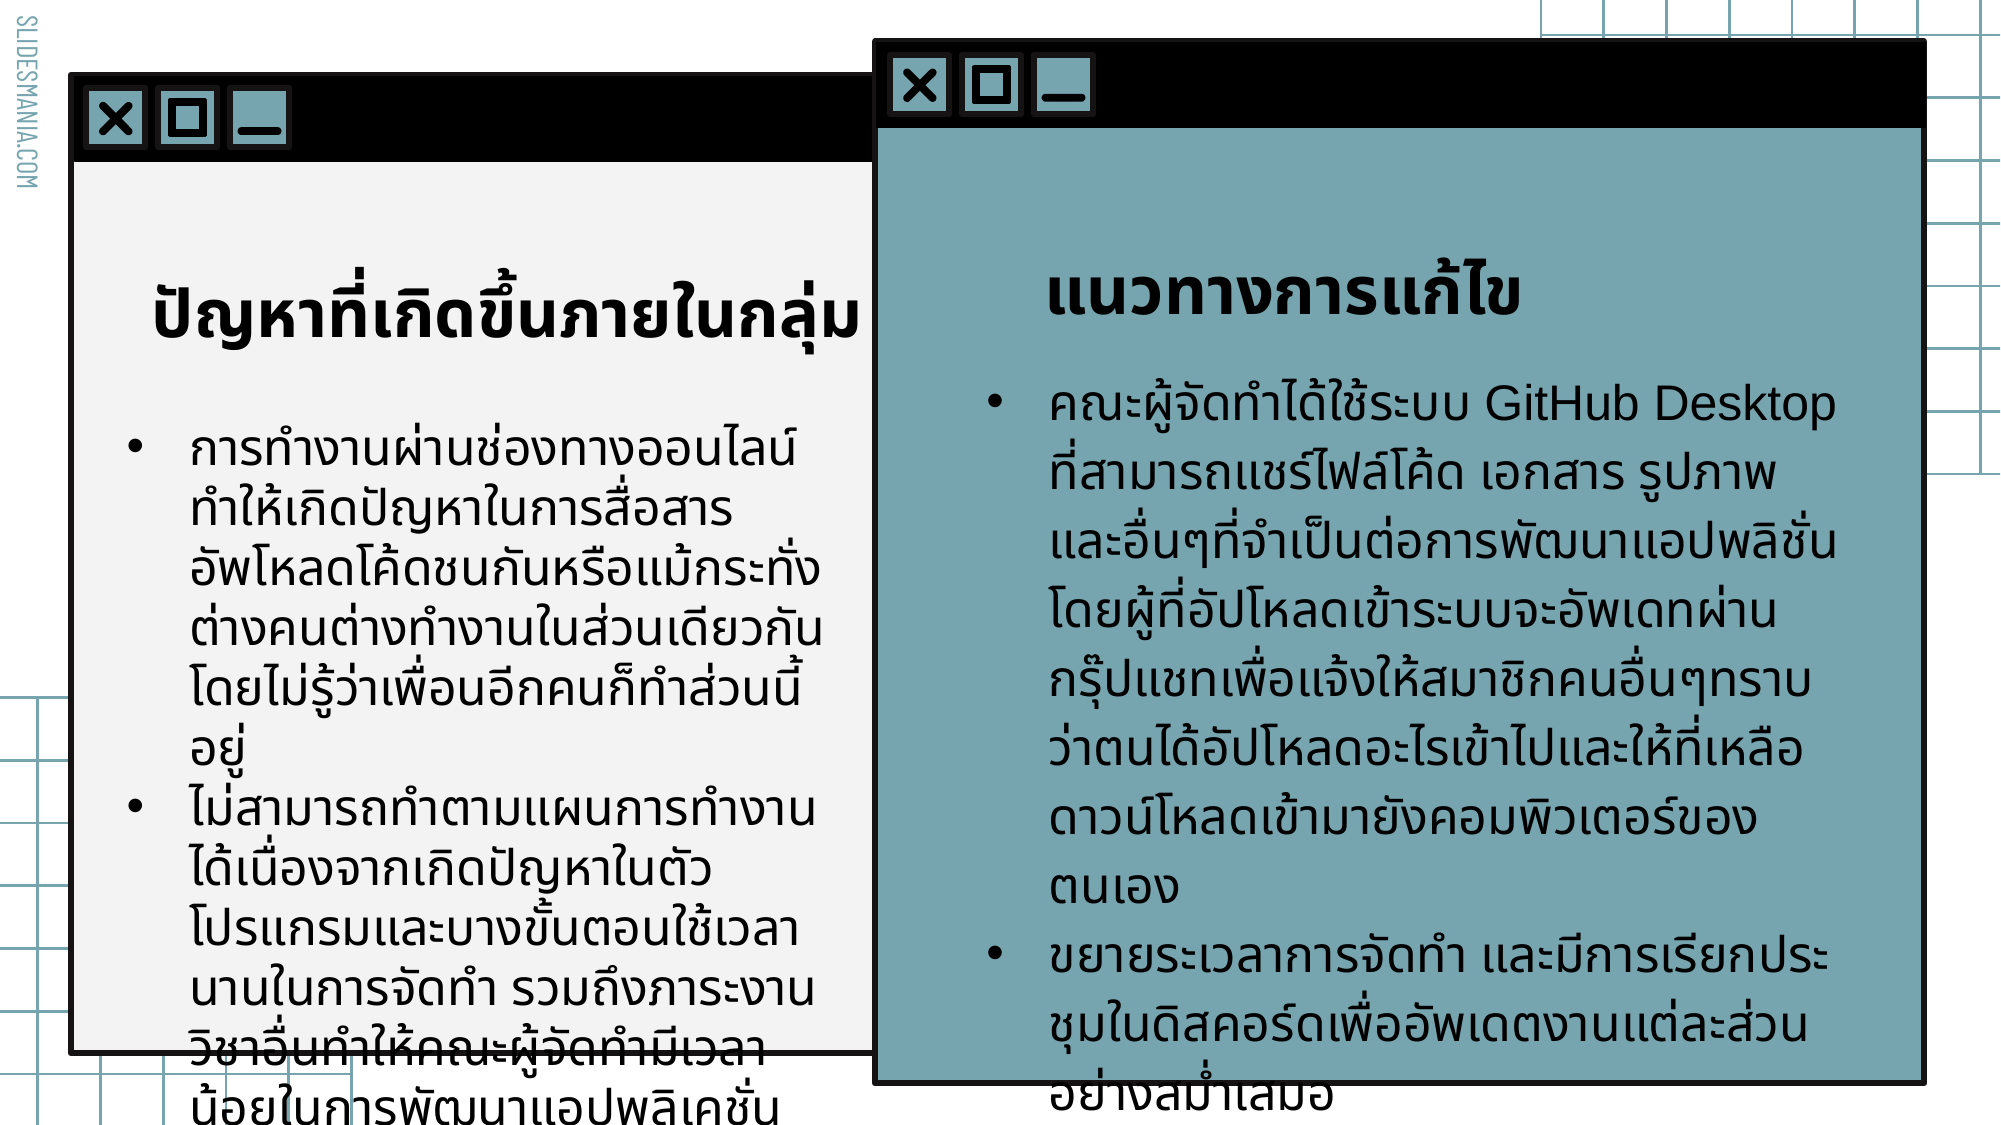

# ปัญหาที่เกิดขึ้นภายในกลุ่ม
แนวทางการแก้ไข
คณะผู้จัดทำได้ใช้ระบบ GitHub Desktop ที่สามารถแชร์ไฟล์โค้ด เอกสาร รูปภาพและอื่นๆที่จำเป็นต่อการพัฒนาแอปพลิชั่น โดยผู้ที่อัปโหลดเข้าระบบจะอัพเดทผ่านกรุ๊ปแชทเพื่อแจ้งให้สมาชิกคนอื่นๆทราบว่าตนได้อัปโหลดอะไรเข้าไปและให้ที่เหลือดาวน์โหลดเข้ามายังคอมพิวเตอร์ของตนเอง
ขยายระเวลาการจัดทำ และมีการเรียกประชุมในดิสคอร์ดเพื่ออัพเดตงานแต่ละส่วนอย่างสม่ำเสมอ
การทำงานผ่านช่องทางออนไลน์ทำให้เกิดปัญหาในการสื่อสาร อัพโหลดโค้ดชนกันหรือแม้กระทั่งต่างคนต่างทำงานในส่วนเดียวกันโดยไม่รู้ว่าเพื่อนอีกคนก็ทำส่วนนี้อยู่
ไม่สามารถทำตามแผนการทำงานได้เนื่องจากเกิดปัญหาในตัวโปรแกรมและบางขั้นตอนใช้เวลานานในการจัดทำ รวมถึงภาระงานวิชาอื่นทำให้คณะผู้จัดทำมีเวลาน้อยในการพัฒนาแอปพลิเคชั่น